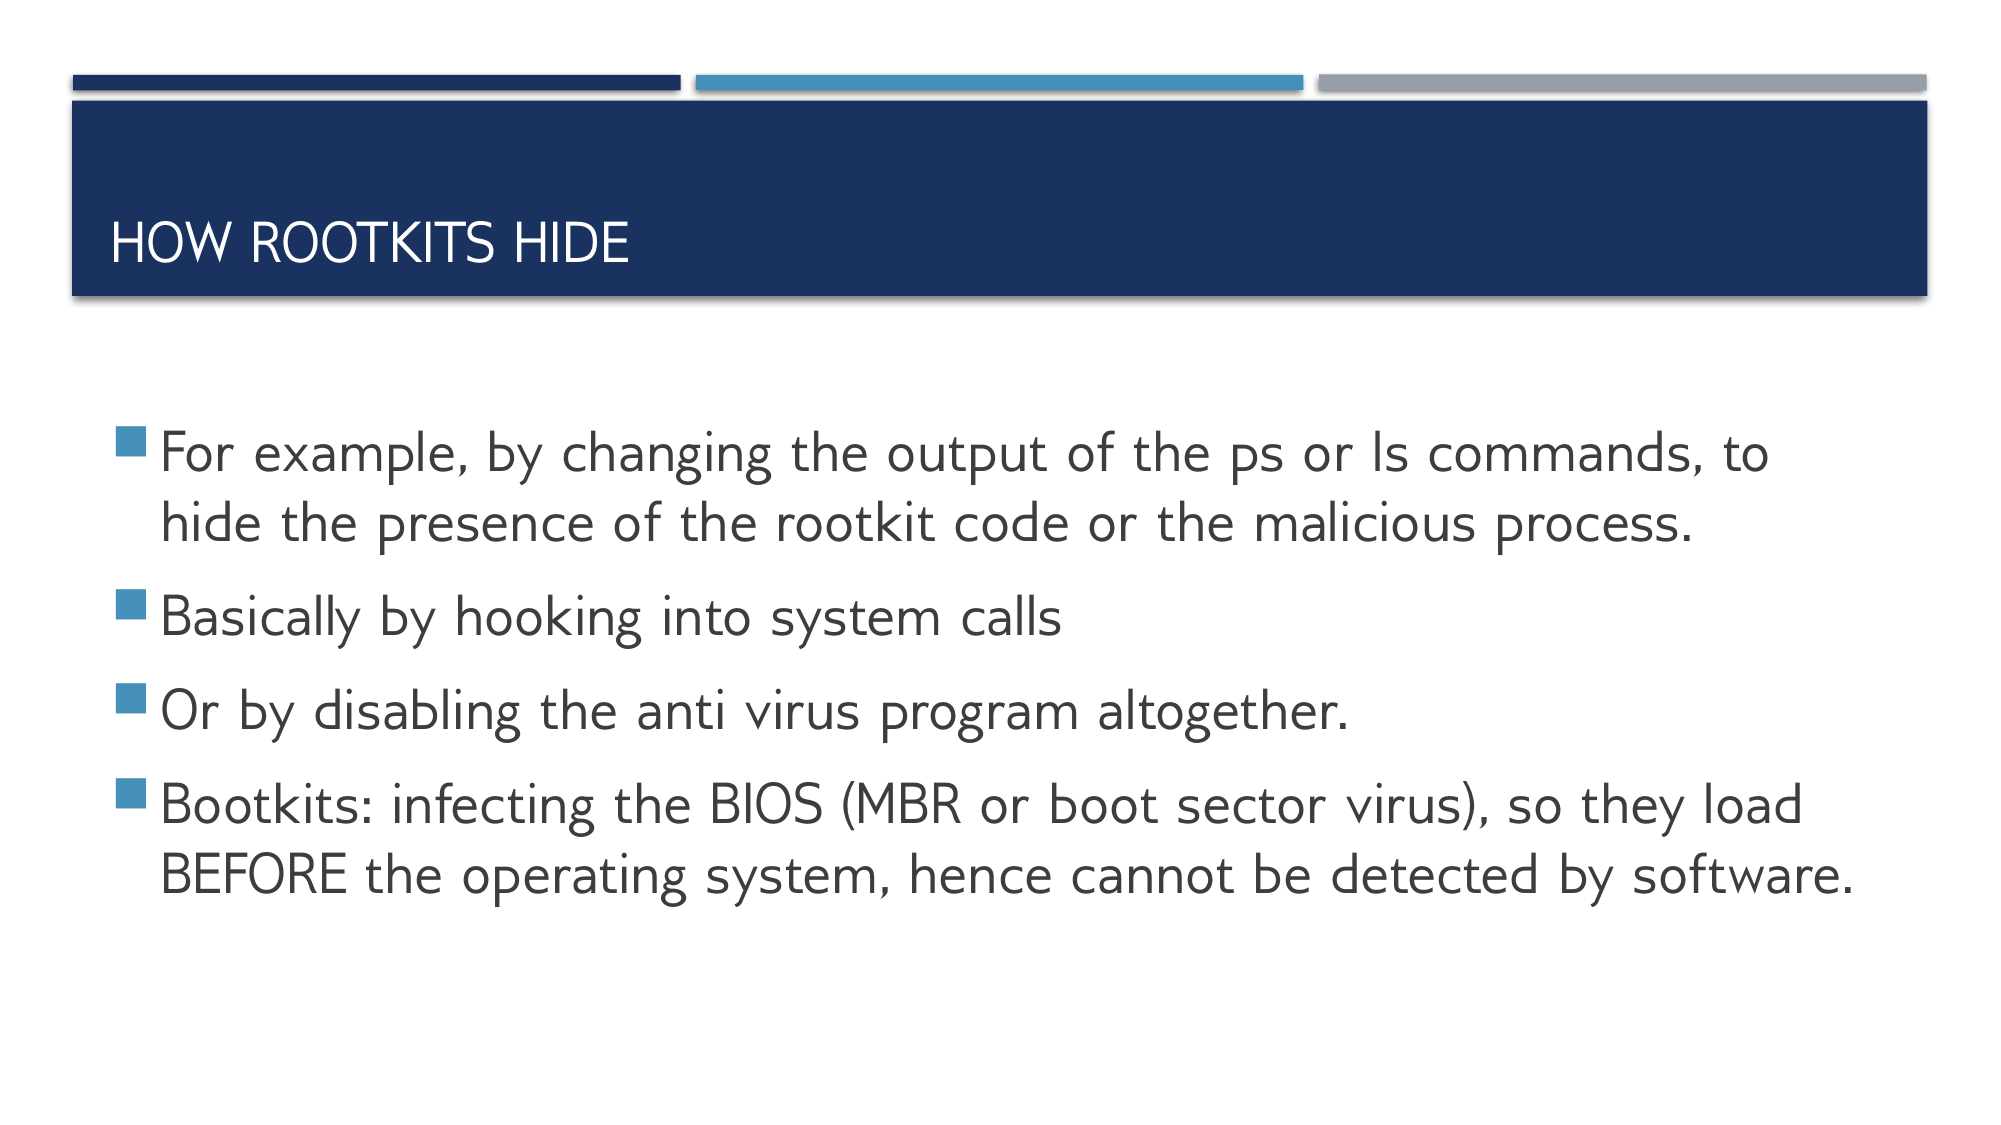

# HOW ROOTKITS HIDE
For example, by changing the output of the ps or ls commands, to hide the presence of the rootkit code or the malicious process.
Basically by hooking into system calls
Or by disabling the anti virus program altogether.
Bootkits: infecting the BIOS (MBR or boot sector virus), so they load BEFORE the operating system, hence cannot be detected by software.